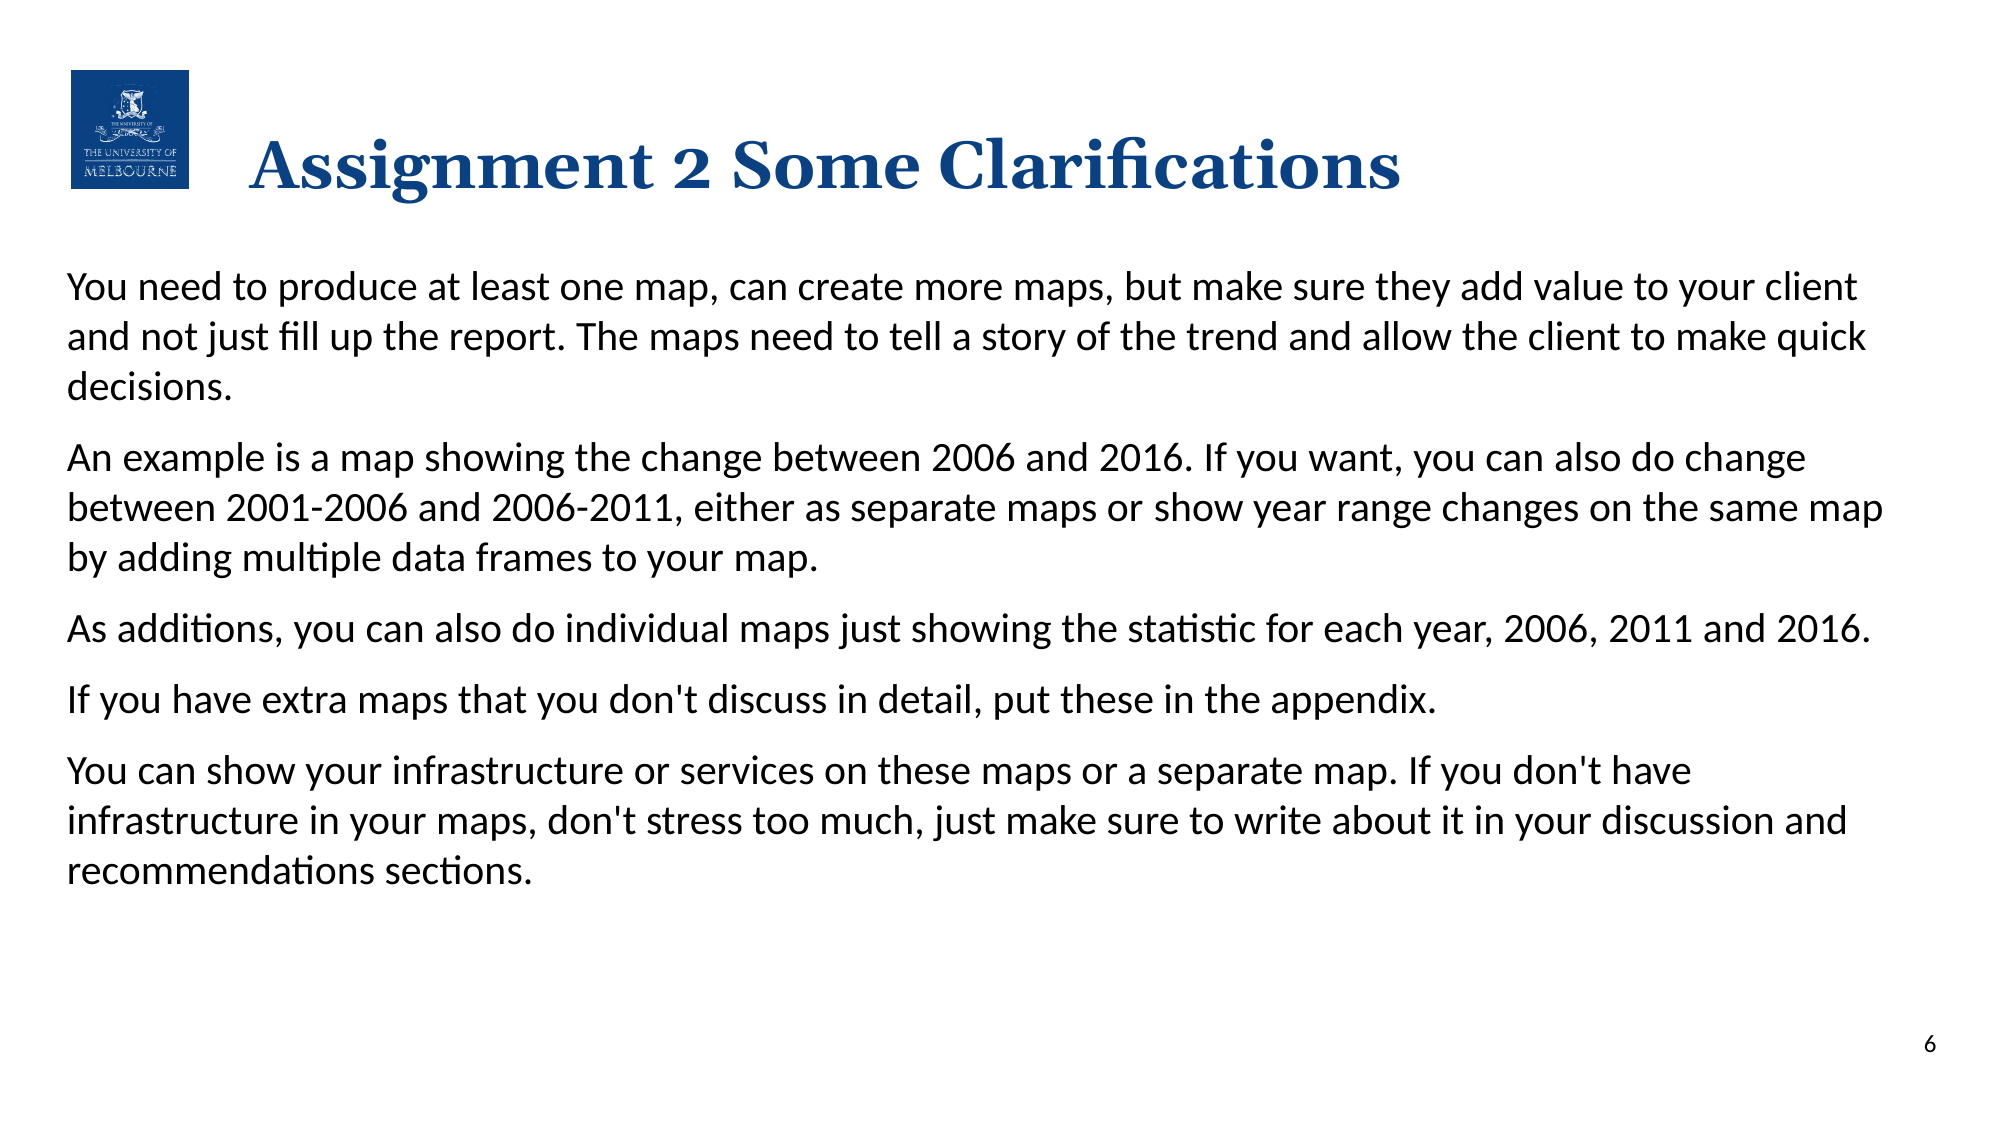

# Assignment 2 Some Clarifications
You need to produce at least one map, can create more maps, but make sure they add value to your client and not just fill up the report. The maps need to tell a story of the trend and allow the client to make quick decisions.
An example is a map showing the change between 2006 and 2016. If you want, you can also do change between 2001-2006 and 2006-2011, either as separate maps or show year range changes on the same map by adding multiple data frames to your map.
As additions, you can also do individual maps just showing the statistic for each year, 2006, 2011 and 2016.
If you have extra maps that you don't discuss in detail, put these in the appendix.
You can show your infrastructure or services on these maps or a separate map. If you don't have infrastructure in your maps, don't stress too much, just make sure to write about it in your discussion and recommendations sections.

6